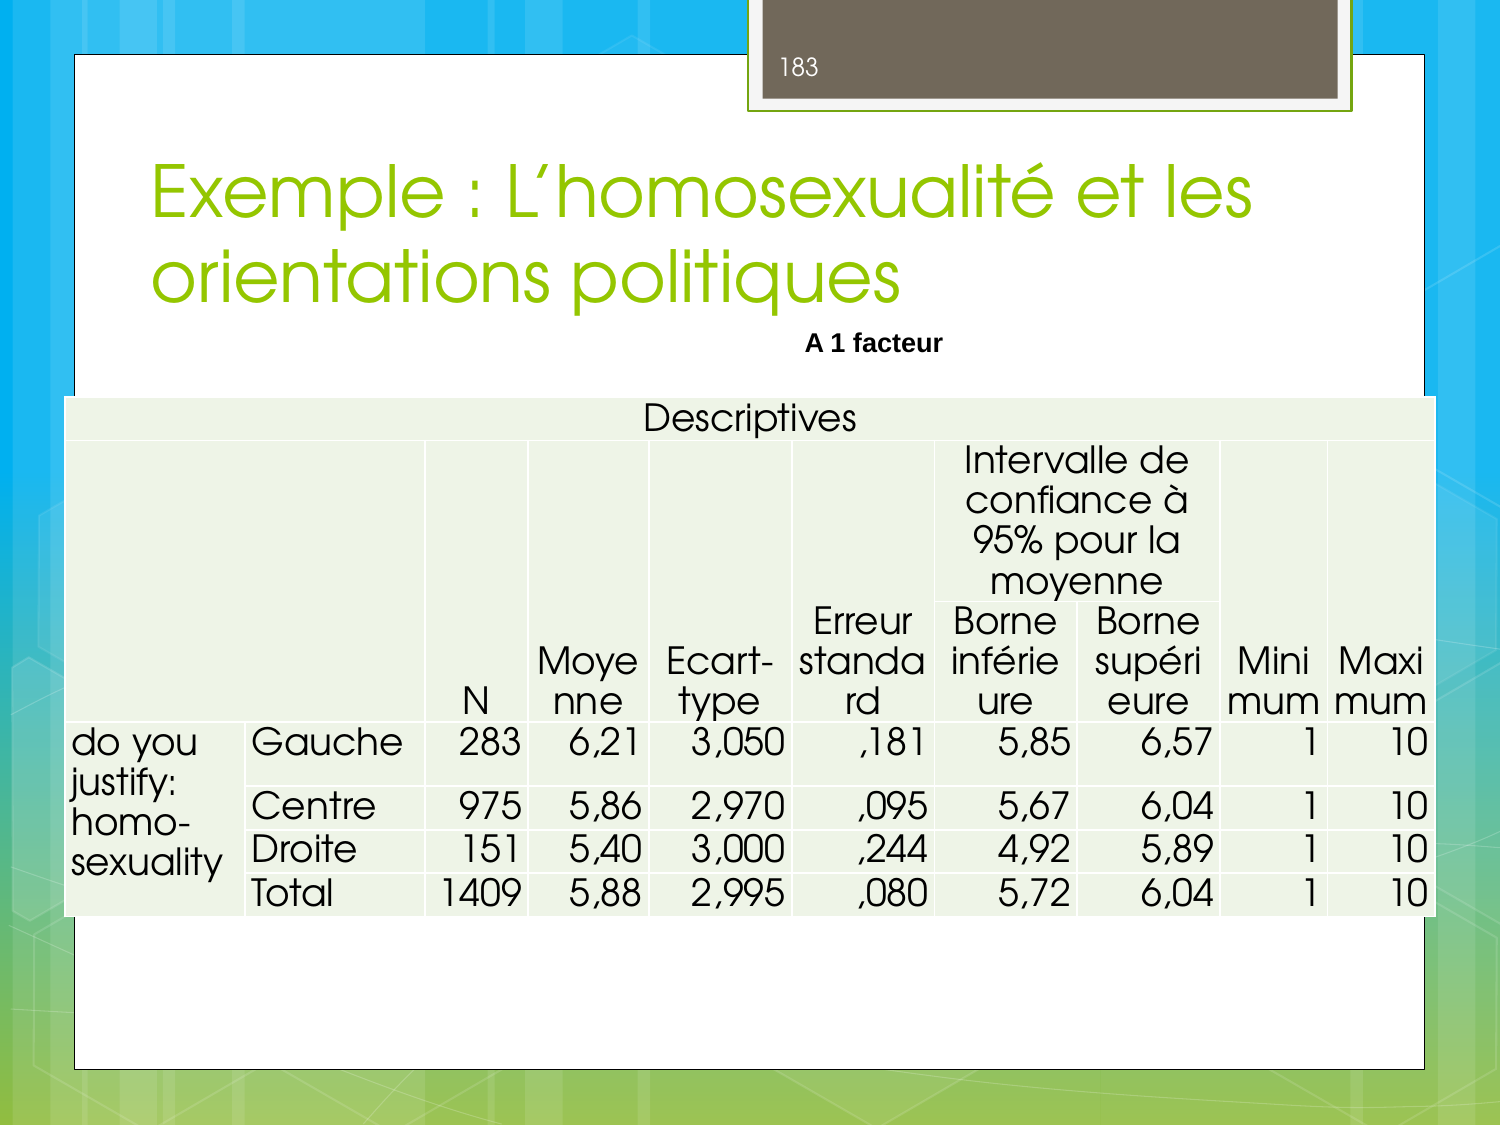

183
# Exemple : L’homosexualité et les orientations politiques
A 1 facteur

| Descriptives |  |  |  |  |  |  |  |  |  |
| --- | --- | --- | --- | --- | --- | --- | --- | --- | --- |
|  |  | N | Moyenne | Ecart-type | Erreur standard | Intervalle de confiance à 95% pour la moyenne |  | Minimum | Maximum |
|  |  |  |  |  |  | Borne inférieure | Borne supérieure |  |  |
| do you justify: homo-sexuality | Gauche | 283 | 6,21 | 3,050 | ,181 | 5,85 | 6,57 | 1 | 10 |
|  | Centre | 975 | 5,86 | 2,970 | ,095 | 5,67 | 6,04 | 1 | 10 |
|  | Droite | 151 | 5,40 | 3,000 | ,244 | 4,92 | 5,89 | 1 | 10 |
|  | Total | 1409 | 5,88 | 2,995 | ,080 | 5,72 | 6,04 | 1 | 10 |